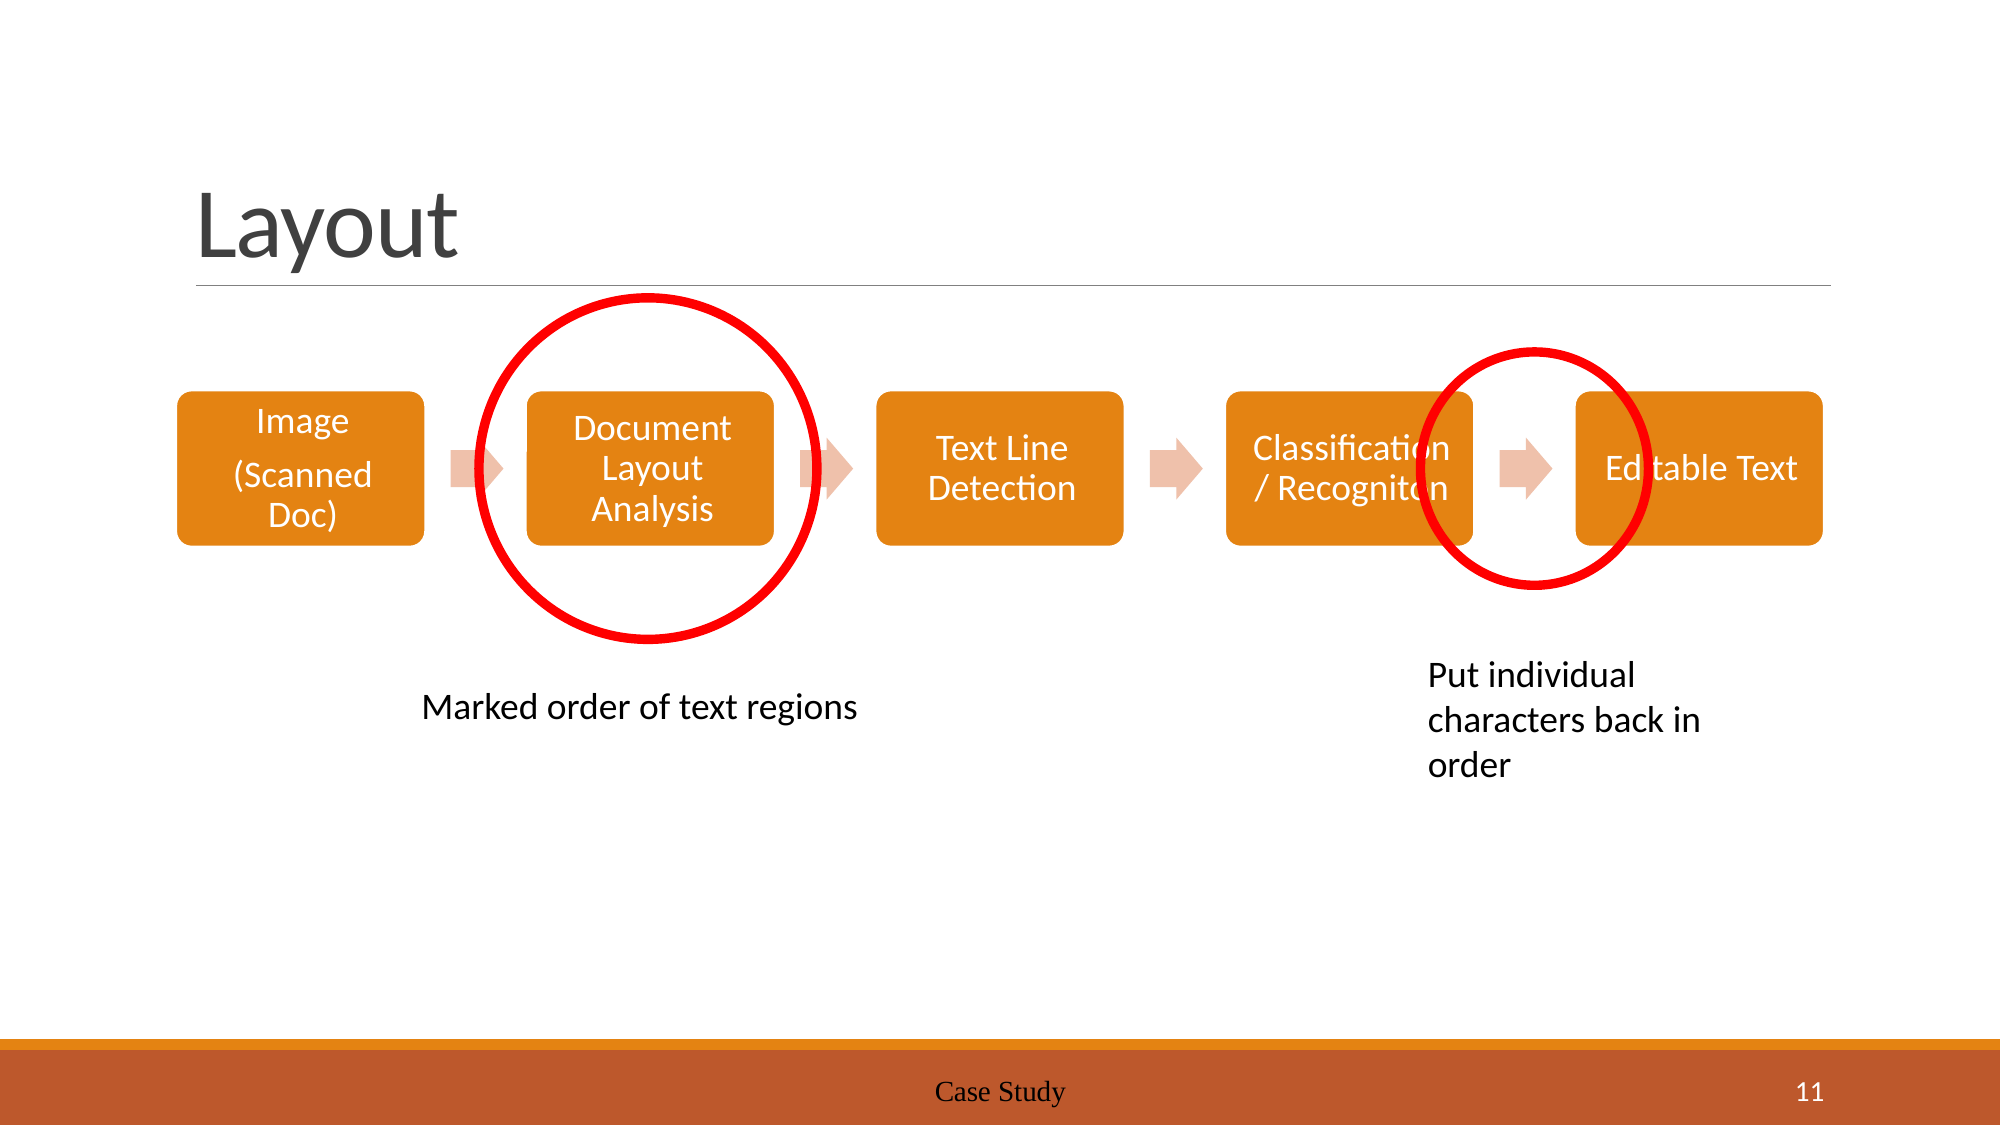

# Layout

Image
(Scanned Doc)

Document Layout Analysis

Text Line Detection

Classification / Recogniton

Editable Text

Put individual characters back in order
Marked order of text regions
Case Study
11